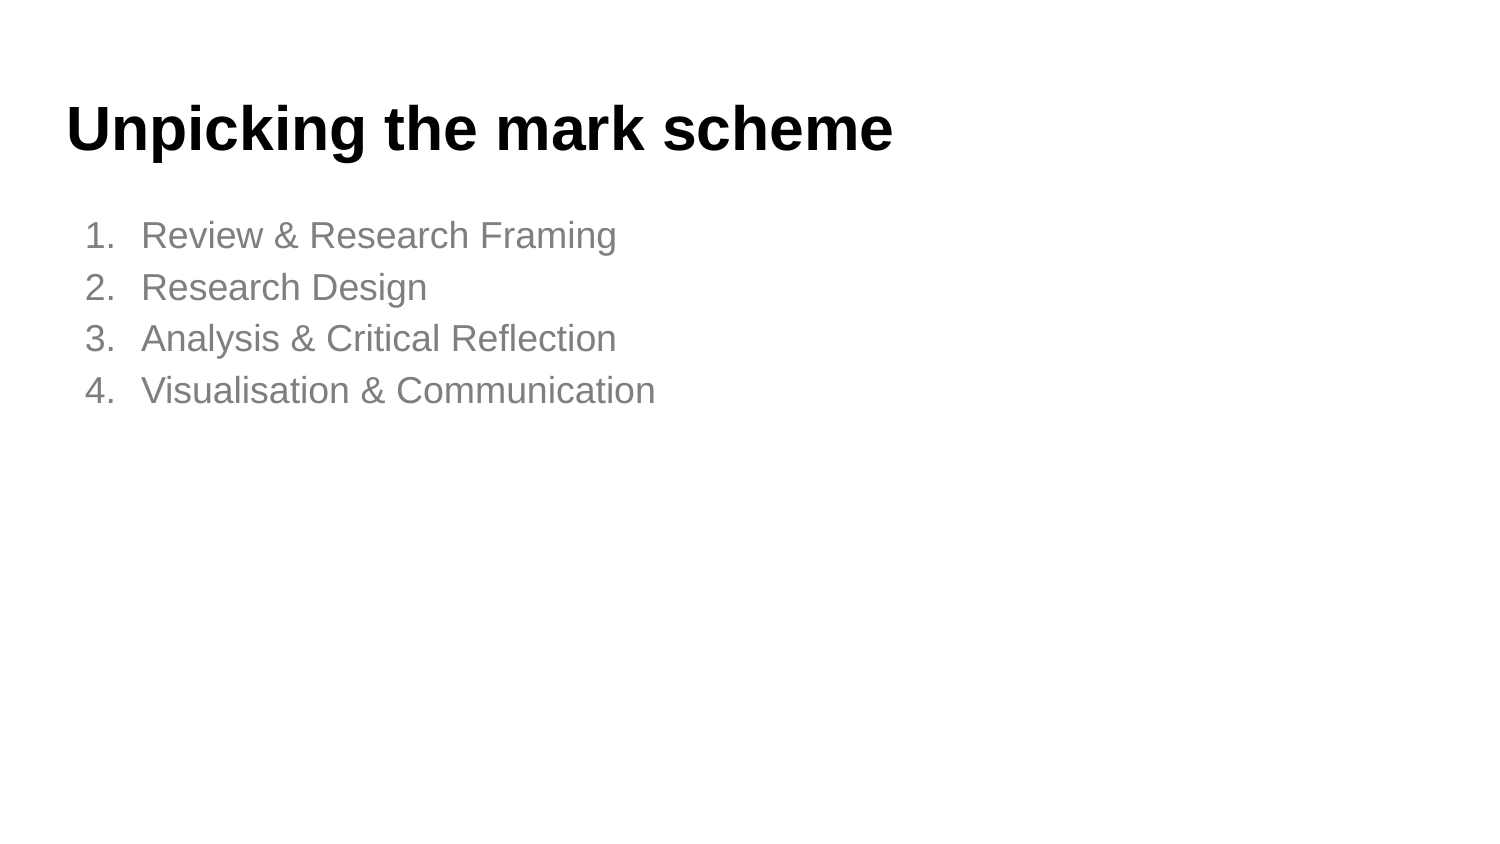

# Unpicking the mark scheme
Review & Research Framing
Research Design
Analysis & Critical Reflection
Visualisation & Communication